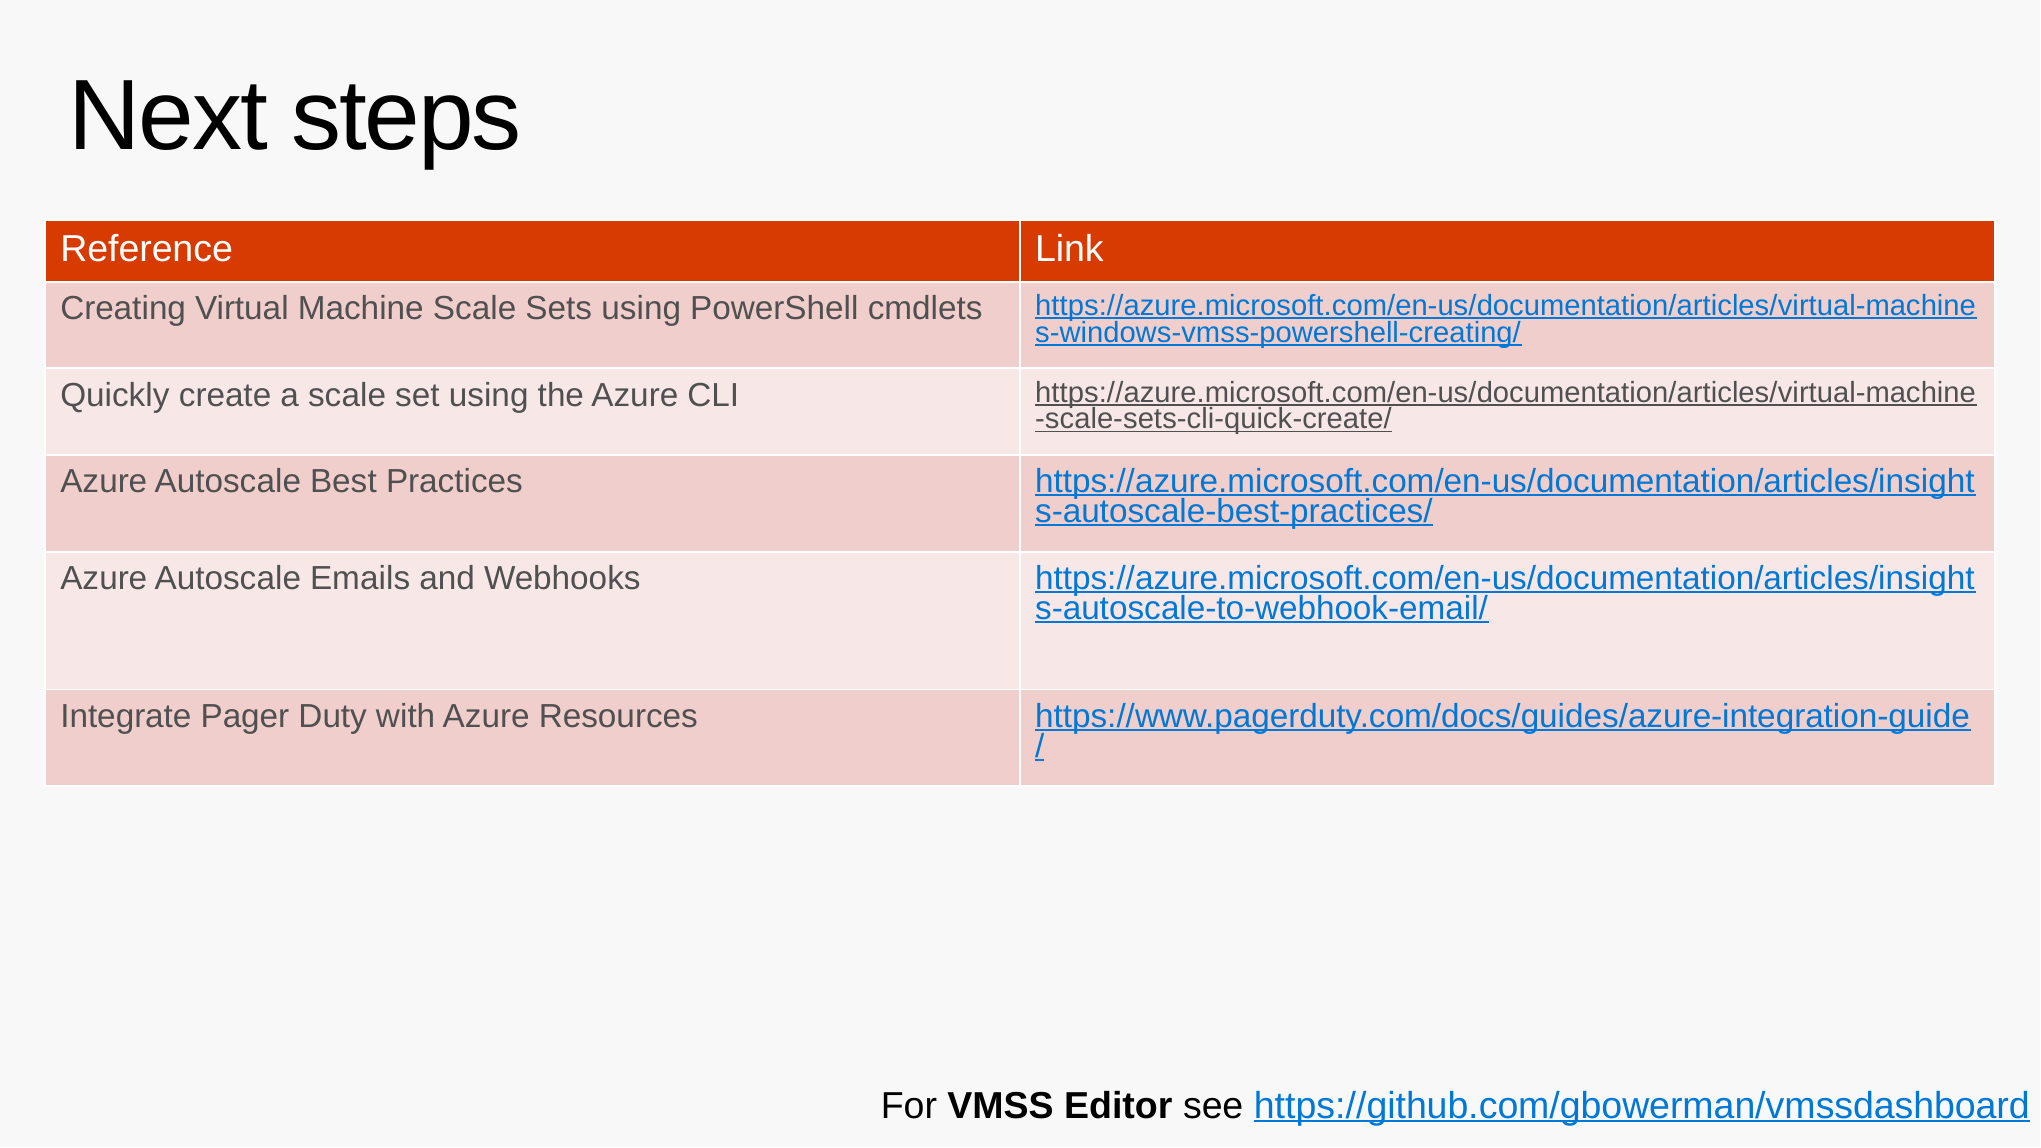

# Next steps
| Reference | Link |
| --- | --- |
| Creating Virtual Machine Scale Sets using PowerShell cmdlets | https://azure.microsoft.com/en-us/documentation/articles/virtual-machines-windows-vmss-powershell-creating/ |
| Quickly create a scale set using the Azure CLI | https://azure.microsoft.com/en-us/documentation/articles/virtual-machine-scale-sets-cli-quick-create/ |
| Azure Autoscale Best Practices | https://azure.microsoft.com/en-us/documentation/articles/insights-autoscale-best-practices/ |
| Azure Autoscale Emails and Webhooks | https://azure.microsoft.com/en-us/documentation/articles/insights-autoscale-to-webhook-email/ |
| Integrate Pager Duty with Azure Resources | https://www.pagerduty.com/docs/guides/azure-integration-guide/ |
For VMSS Editor see https://github.com/gbowerman/vmssdashboard